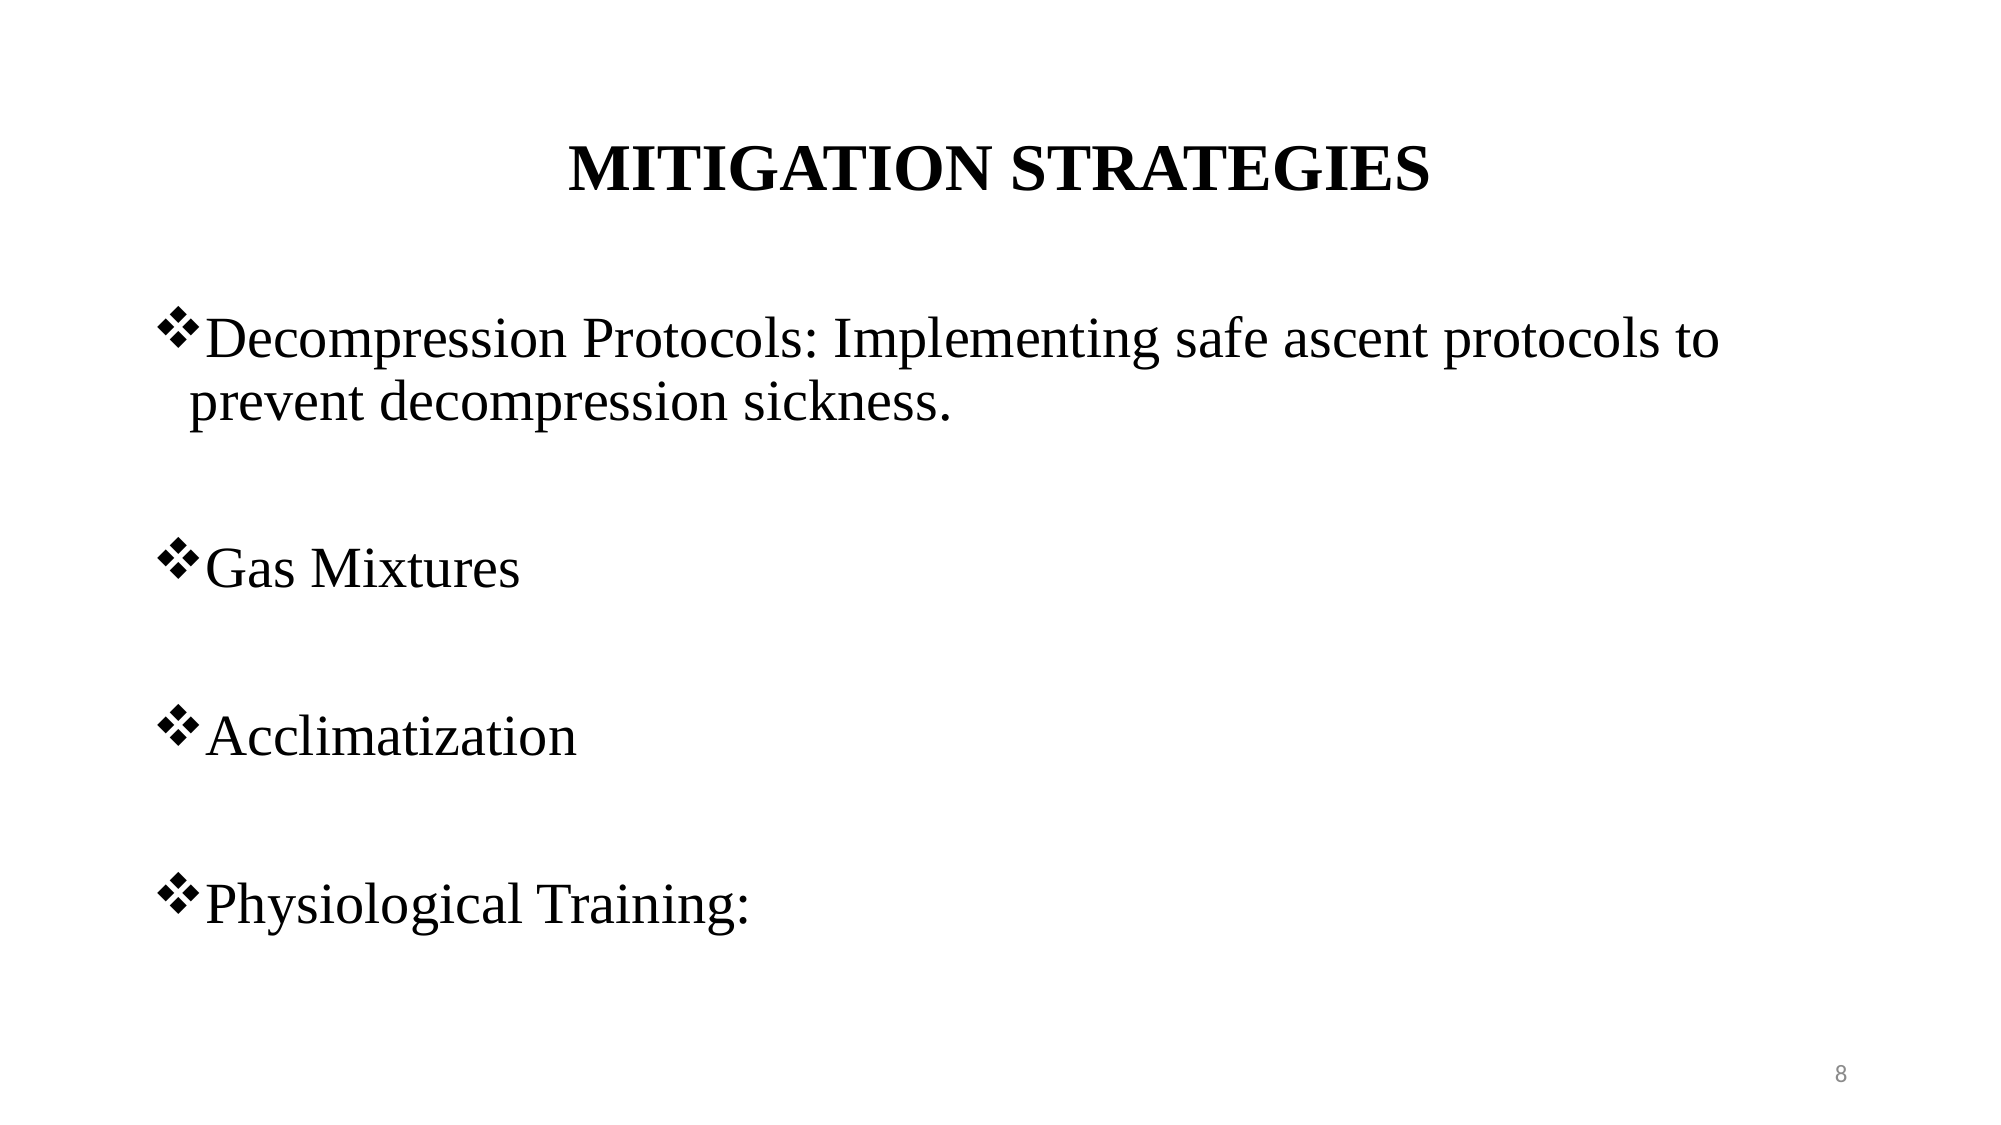

# MITIGATION STRATEGIES
Decompression Protocols: Implementing safe ascent protocols to prevent decompression sickness.

Gas Mixtures

Acclimatization

Physiological Training:
8